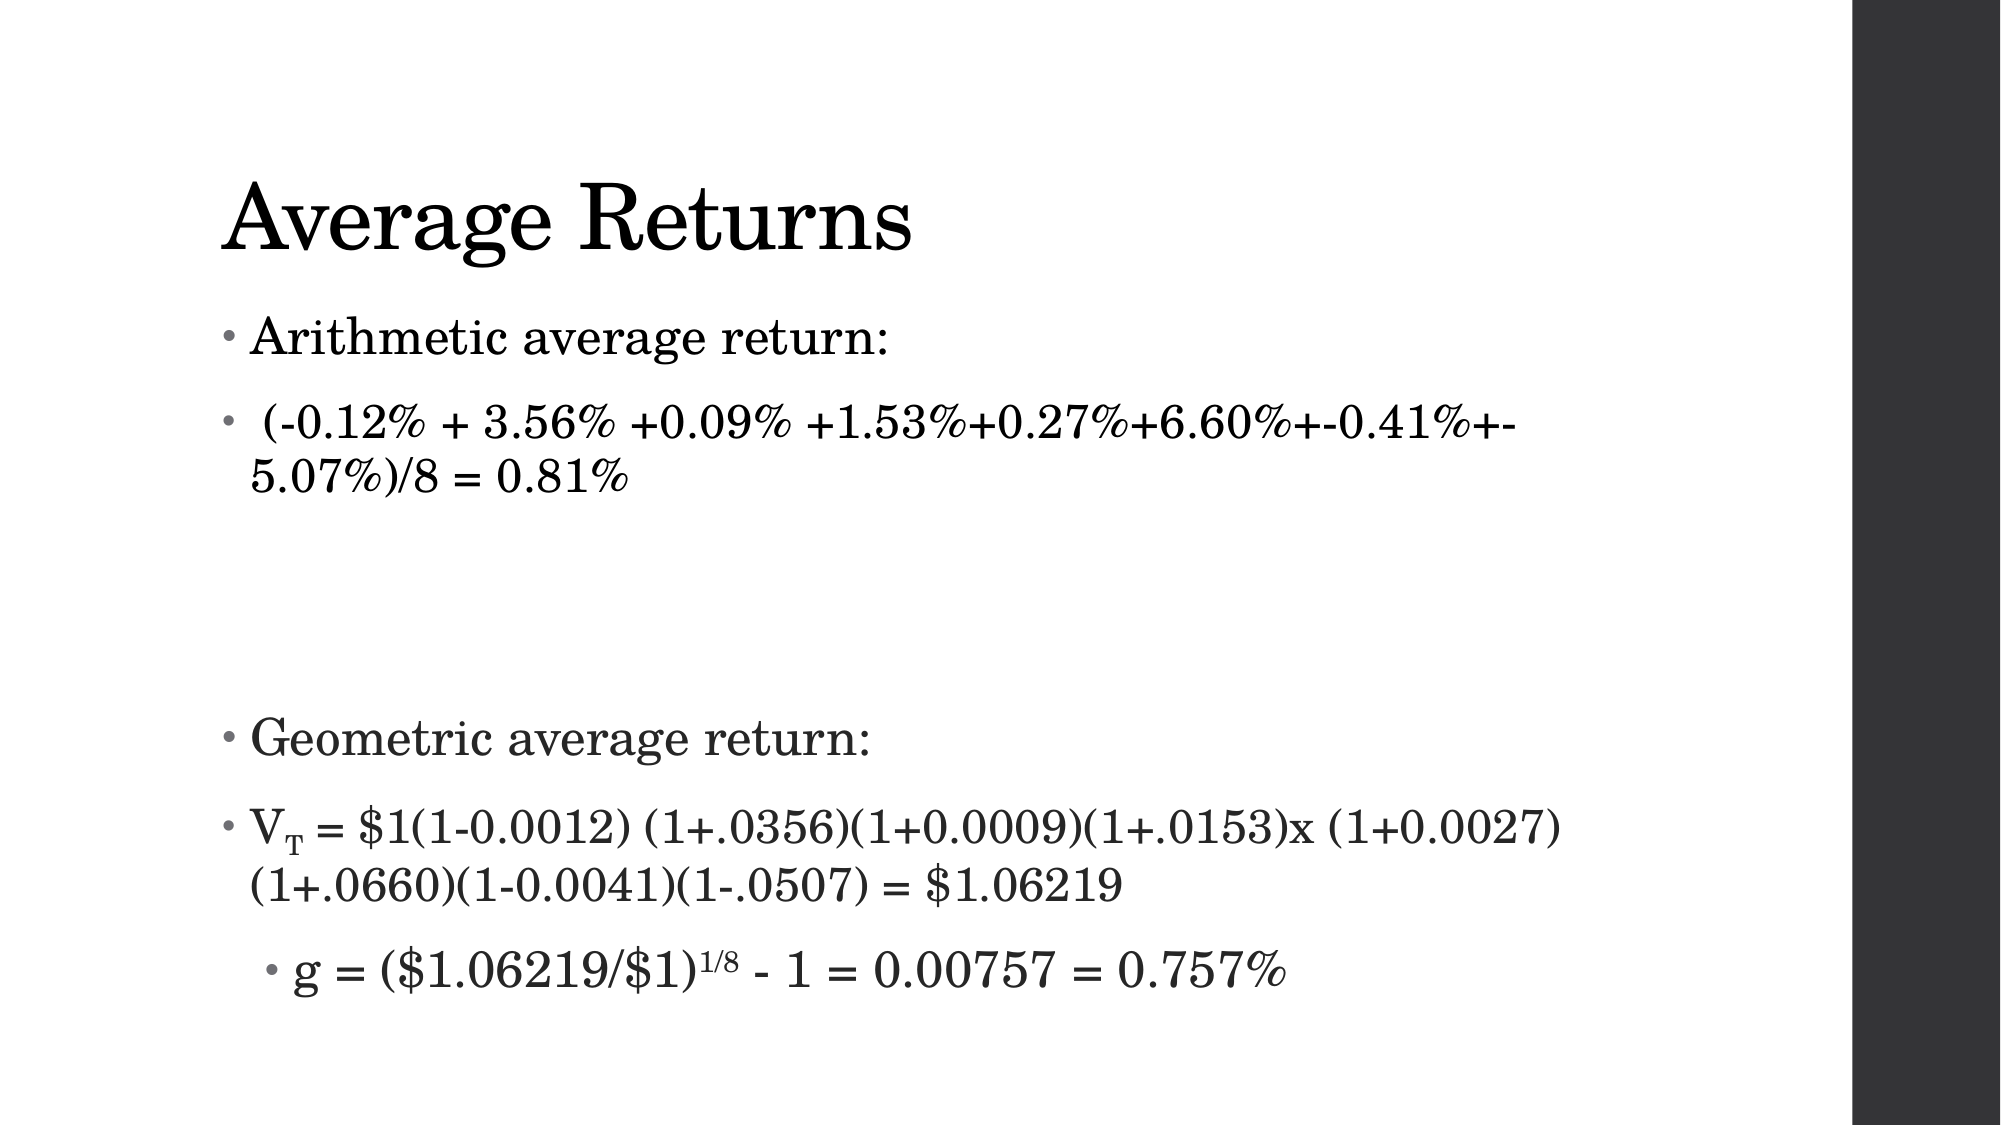

# Average Returns
Arithmetic average return:
 (-0.12% + 3.56% +0.09% +1.53%+0.27%+6.60%+-0.41%+-5.07%)/8 = 0.81%

Geometric average return:
VT = $1(1-0.0012) (1+.0356)(1+0.0009)(1+.0153)x (1+0.0027)(1+.0660)(1-0.0041)(1-.0507) = $1.06219
g = ($1.06219/$1)1/8 - 1 = 0.00757 = 0.757%